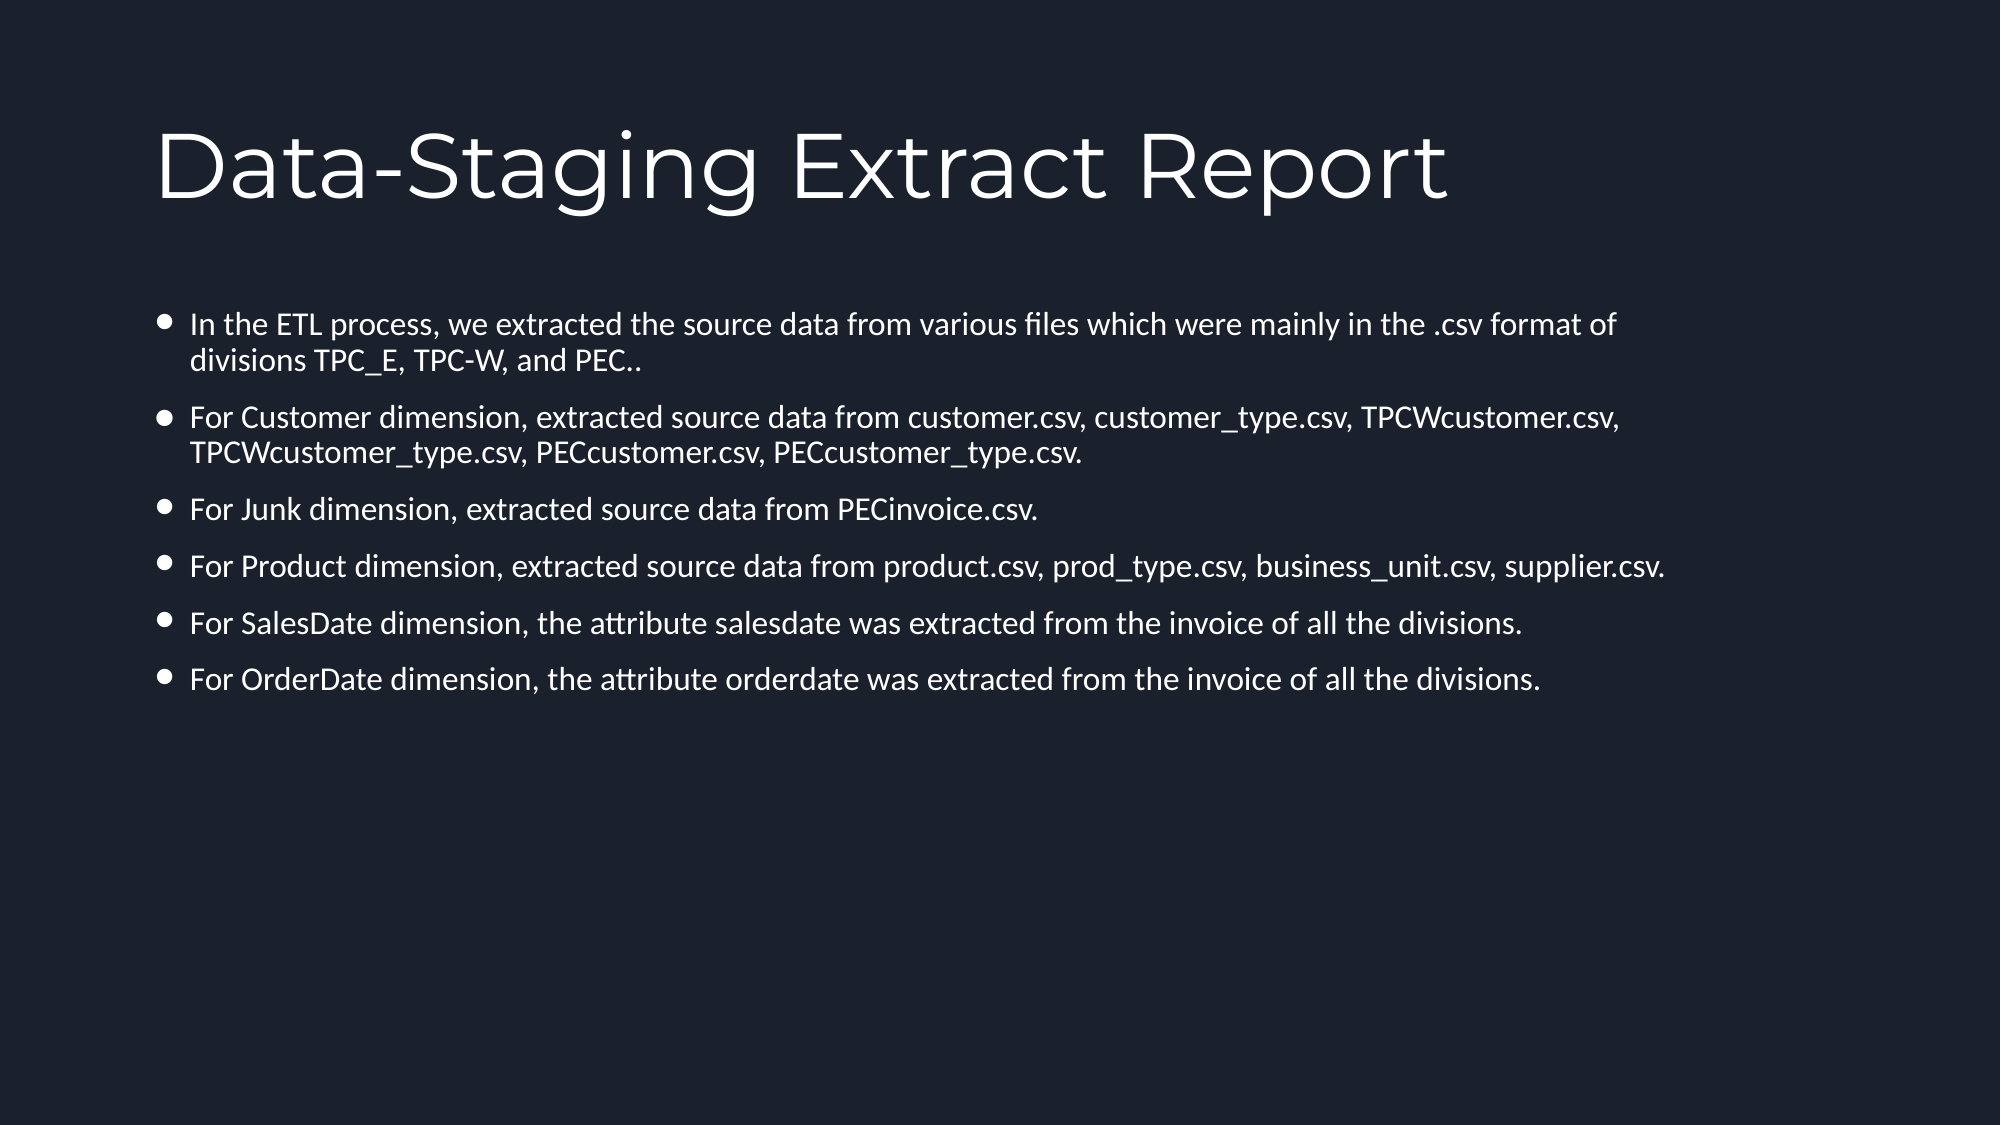

# Data-Staging Extract Report
In the ETL process, we extracted the source data from various files which were mainly in the .csv format of divisions TPC_E, TPC-W, and PEC..
For Customer dimension, extracted source data from customer.csv, customer_type.csv, TPCWcustomer.csv, TPCWcustomer_type.csv, PECcustomer.csv, PECcustomer_type.csv.
For Junk dimension, extracted source data from PECinvoice.csv.
For Product dimension, extracted source data from product.csv, prod_type.csv, business_unit.csv, supplier.csv.
For SalesDate dimension, the attribute salesdate was extracted from the invoice of all the divisions.
For OrderDate dimension, the attribute orderdate was extracted from the invoice of all the divisions.